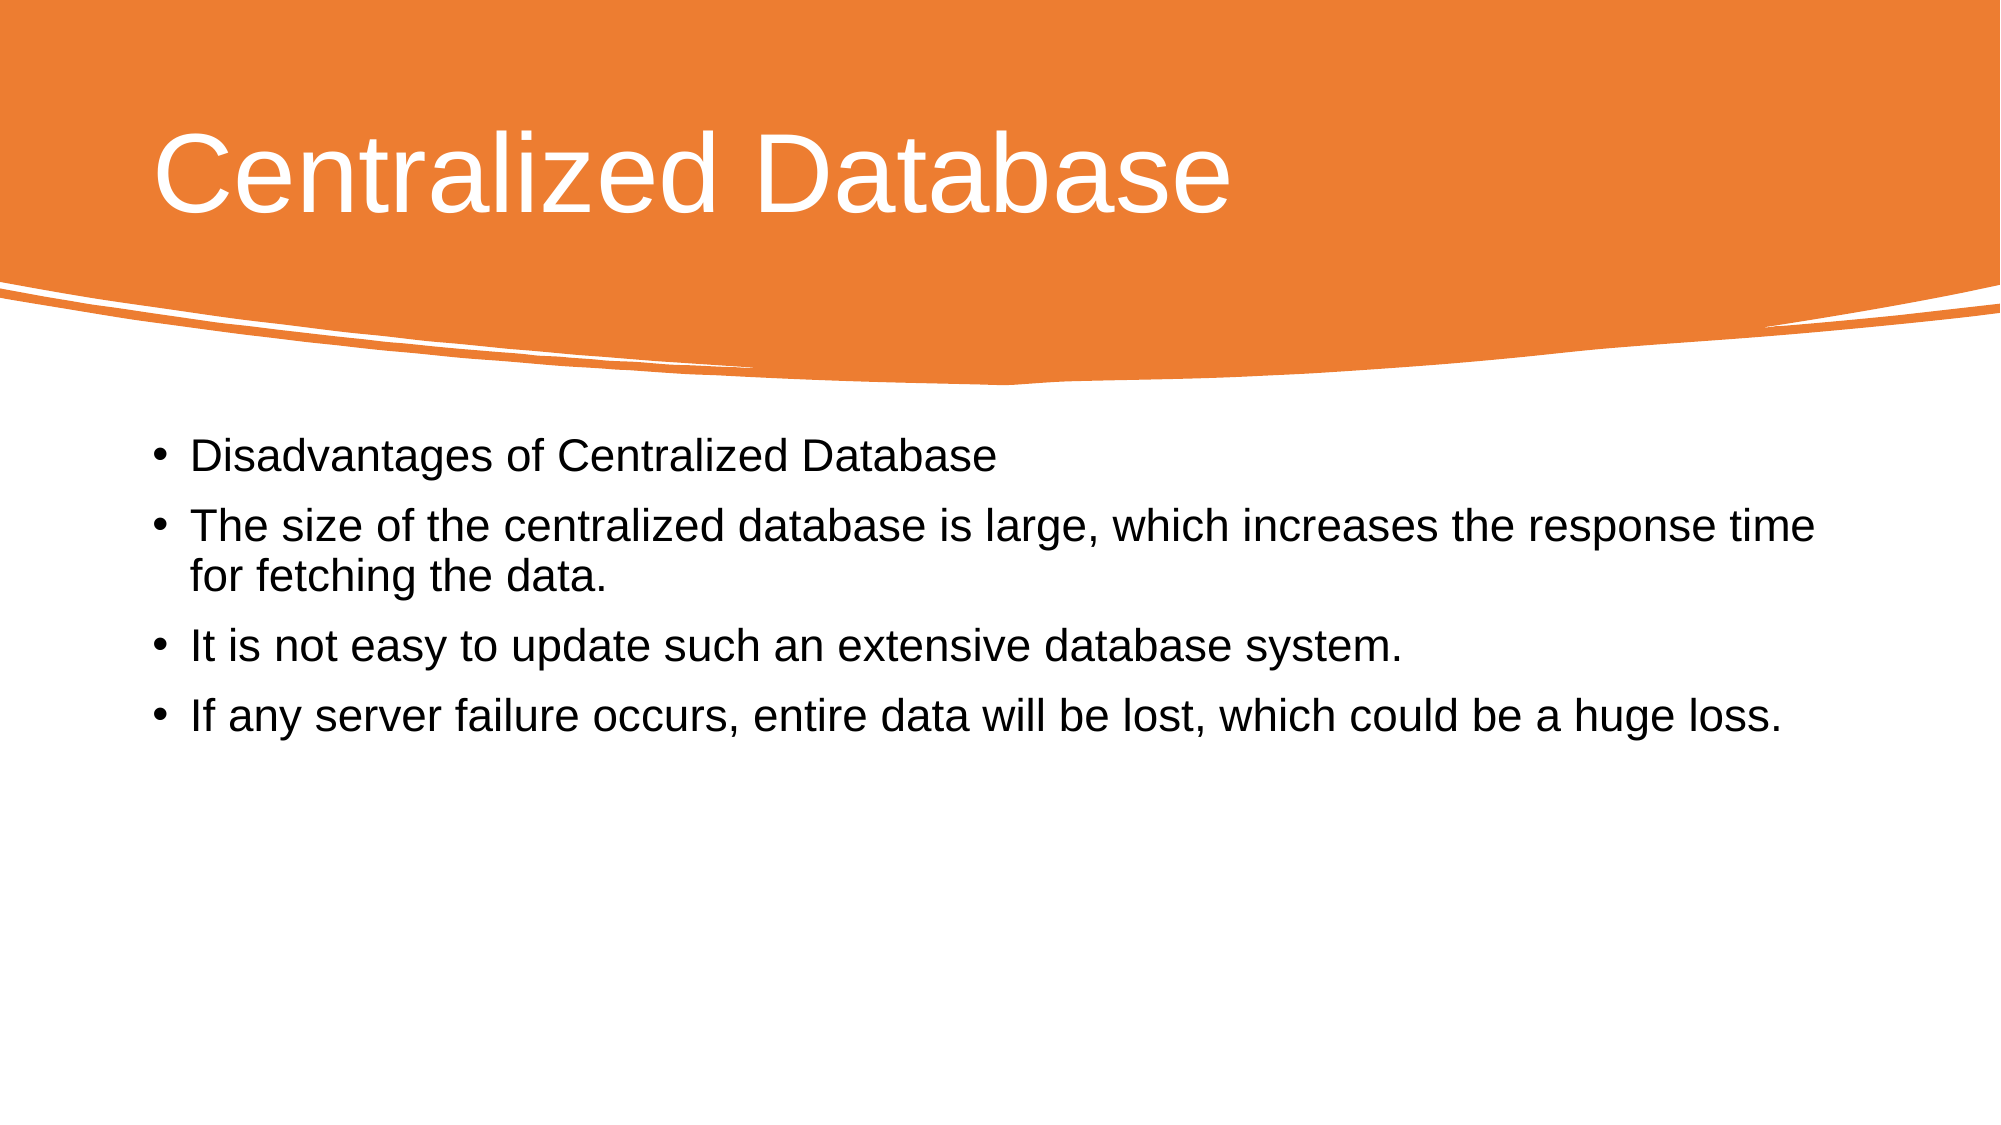

# Centralized Database
Disadvantages of Centralized Database
The size of the centralized database is large, which increases the response time for fetching the data.
It is not easy to update such an extensive database system.
If any server failure occurs, entire data will be lost, which could be a huge loss.